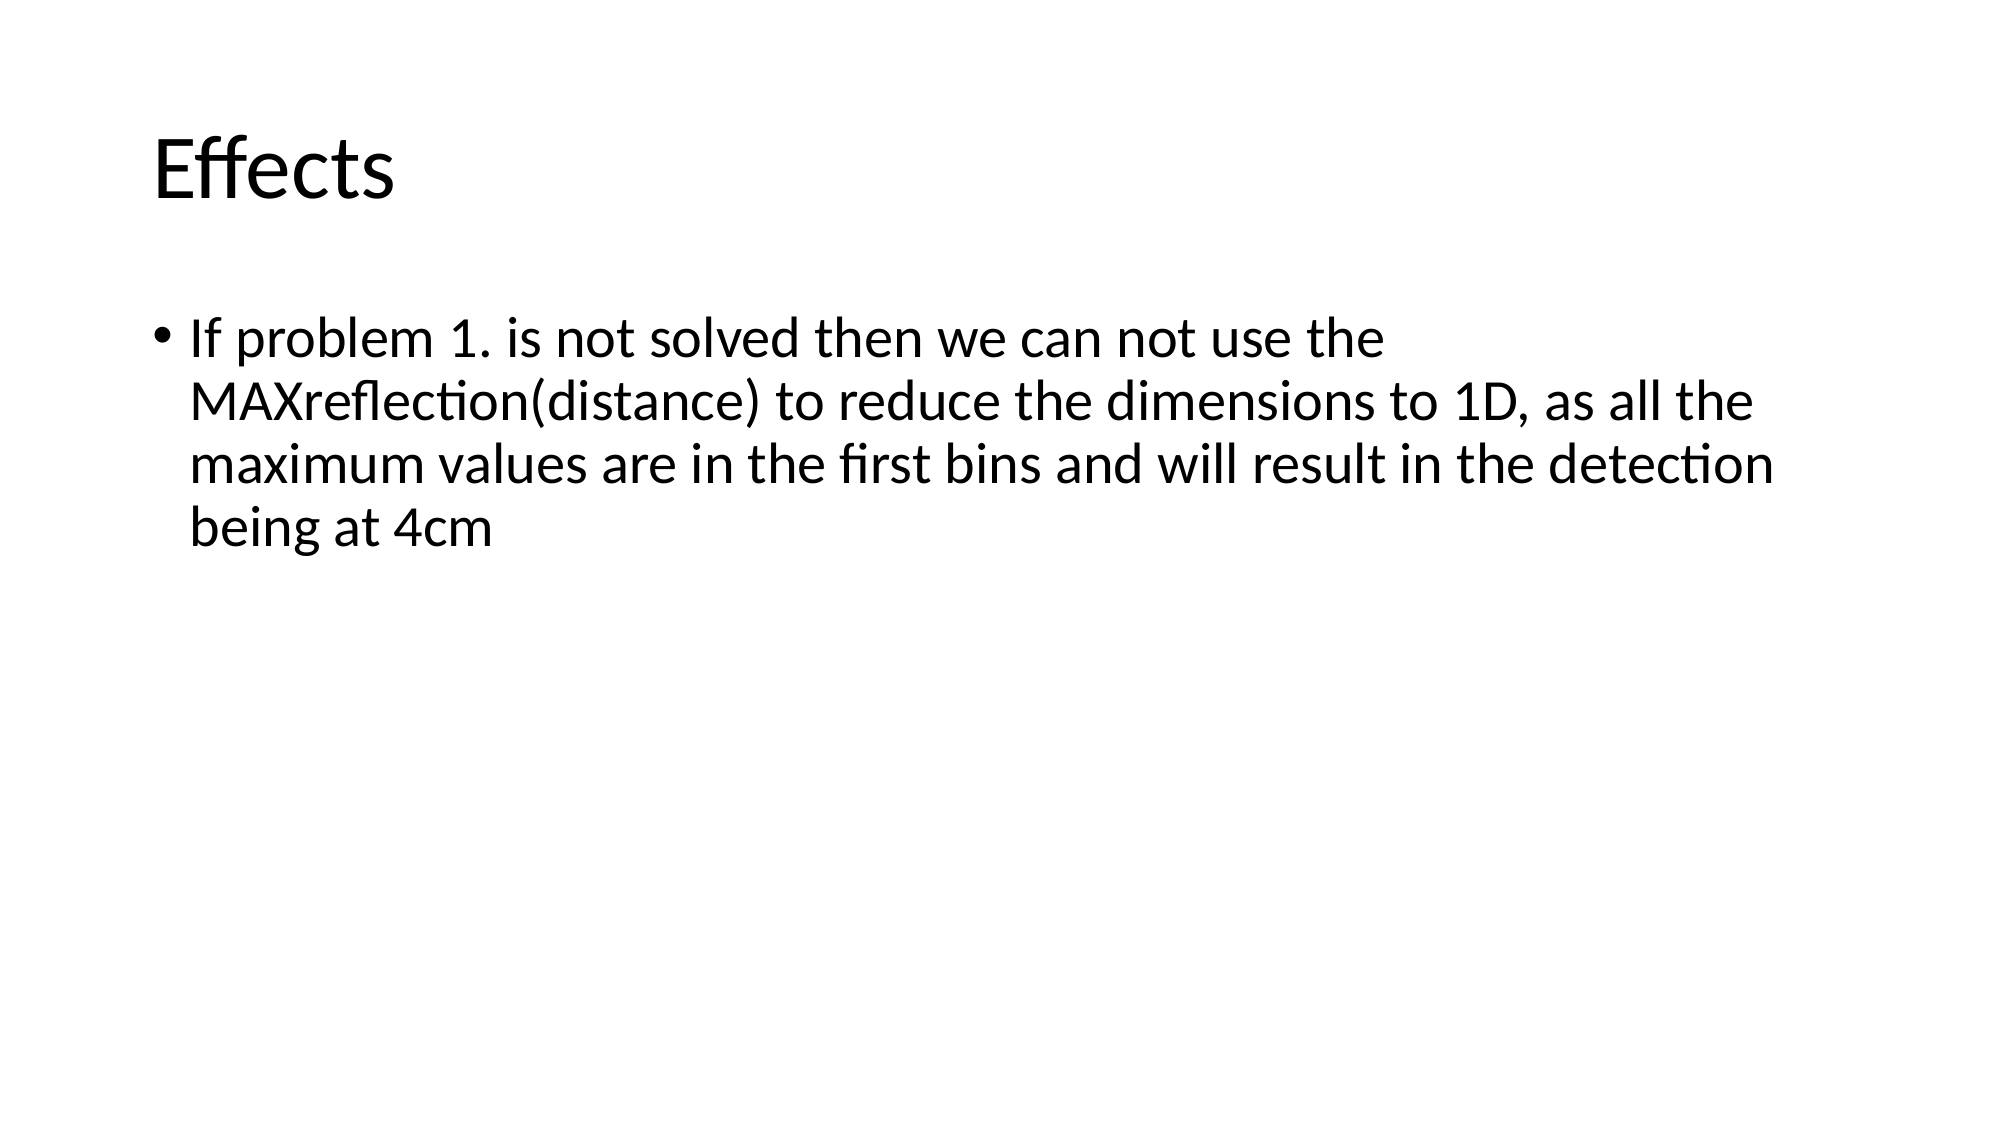

# Effects
If problem 1. is not solved then we can not use the MAXreflection(distance) to reduce the dimensions to 1D, as all the maximum values are in the first bins and will result in the detection being at 4cm